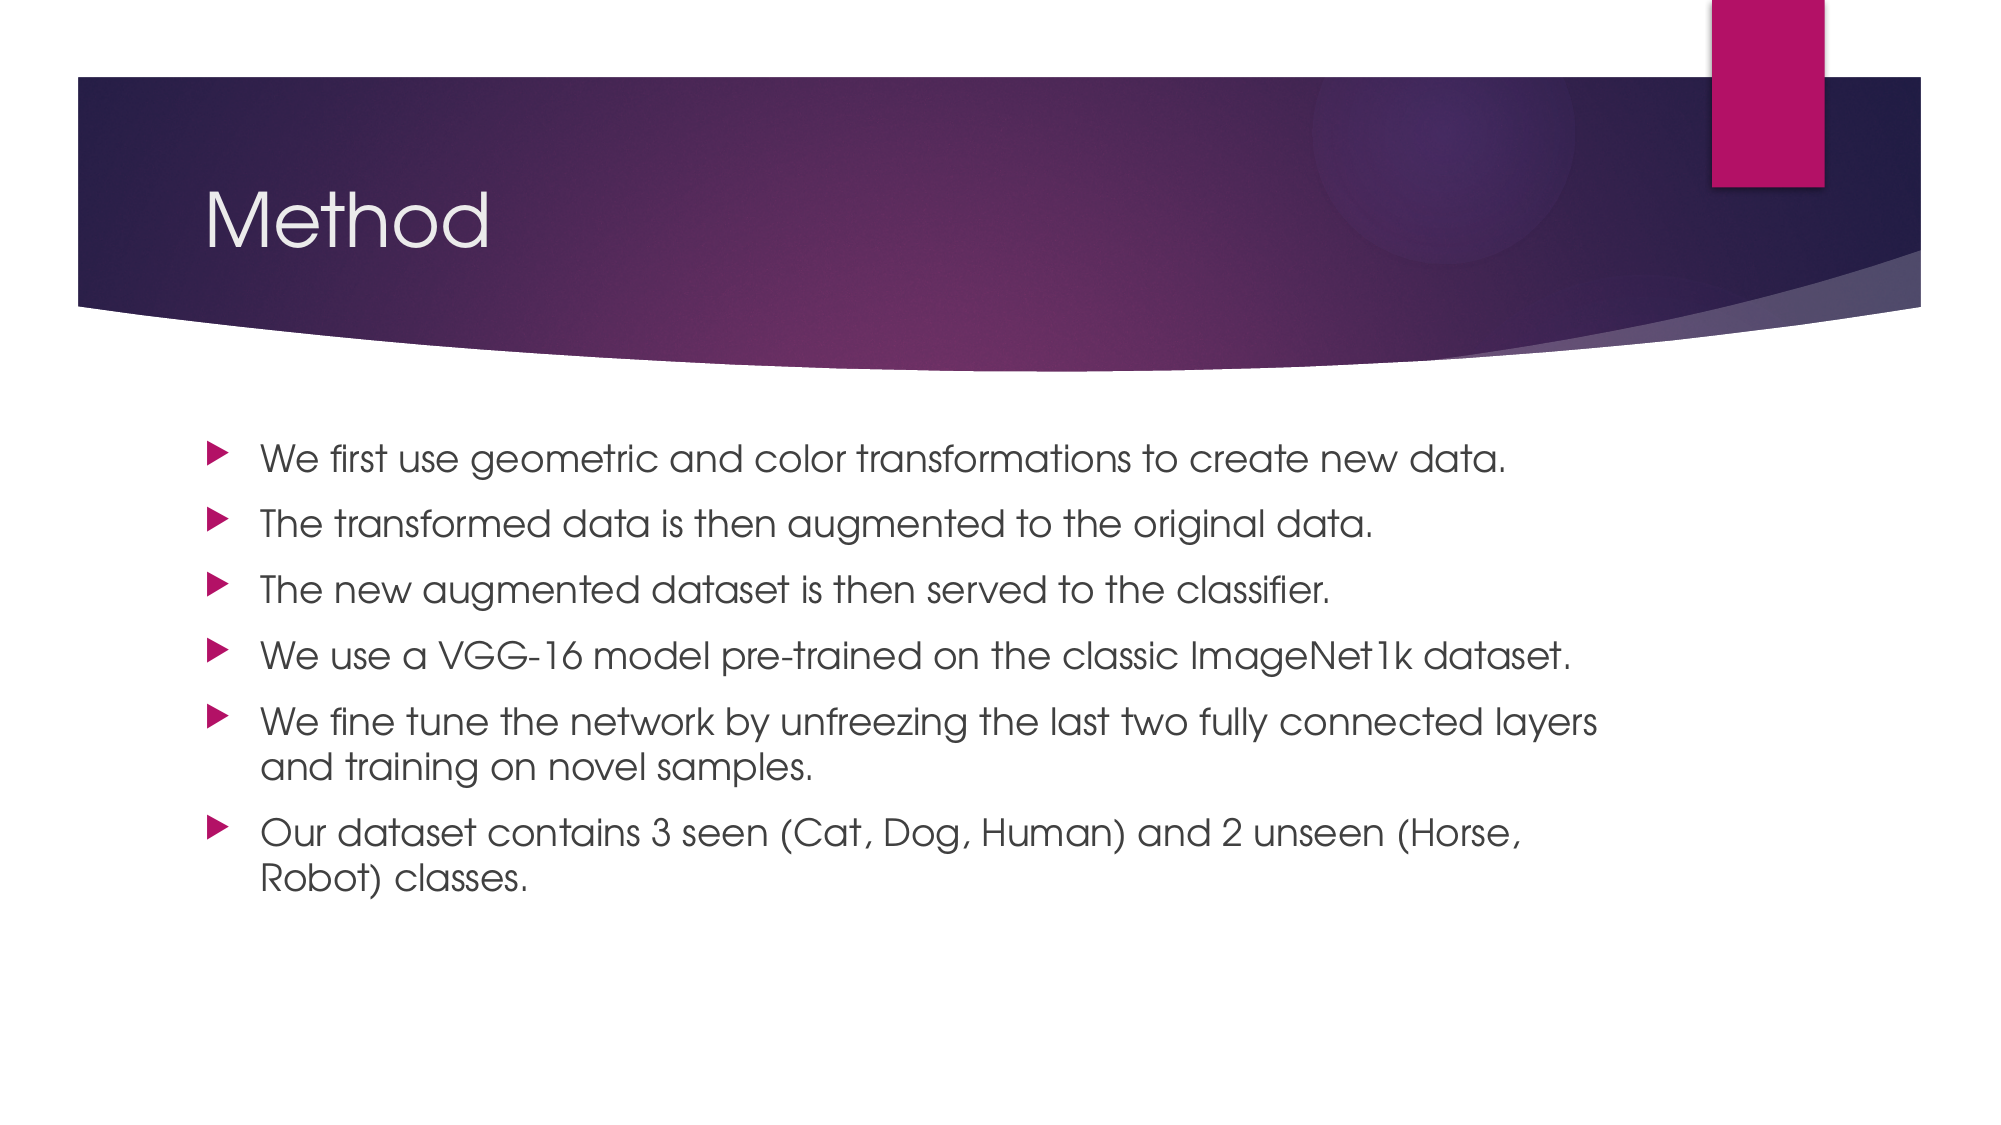

# Method
We first use geometric and color transformations to create new data.
The transformed data is then augmented to the original data.
The new augmented dataset is then served to the classifier.
We use a VGG-16 model pre-trained on the classic ImageNet1k dataset.
We fine tune the network by unfreezing the last two fully connected layers and training on novel samples.
Our dataset contains 3 seen (Cat, Dog, Human) and 2 unseen (Horse, Robot) classes.